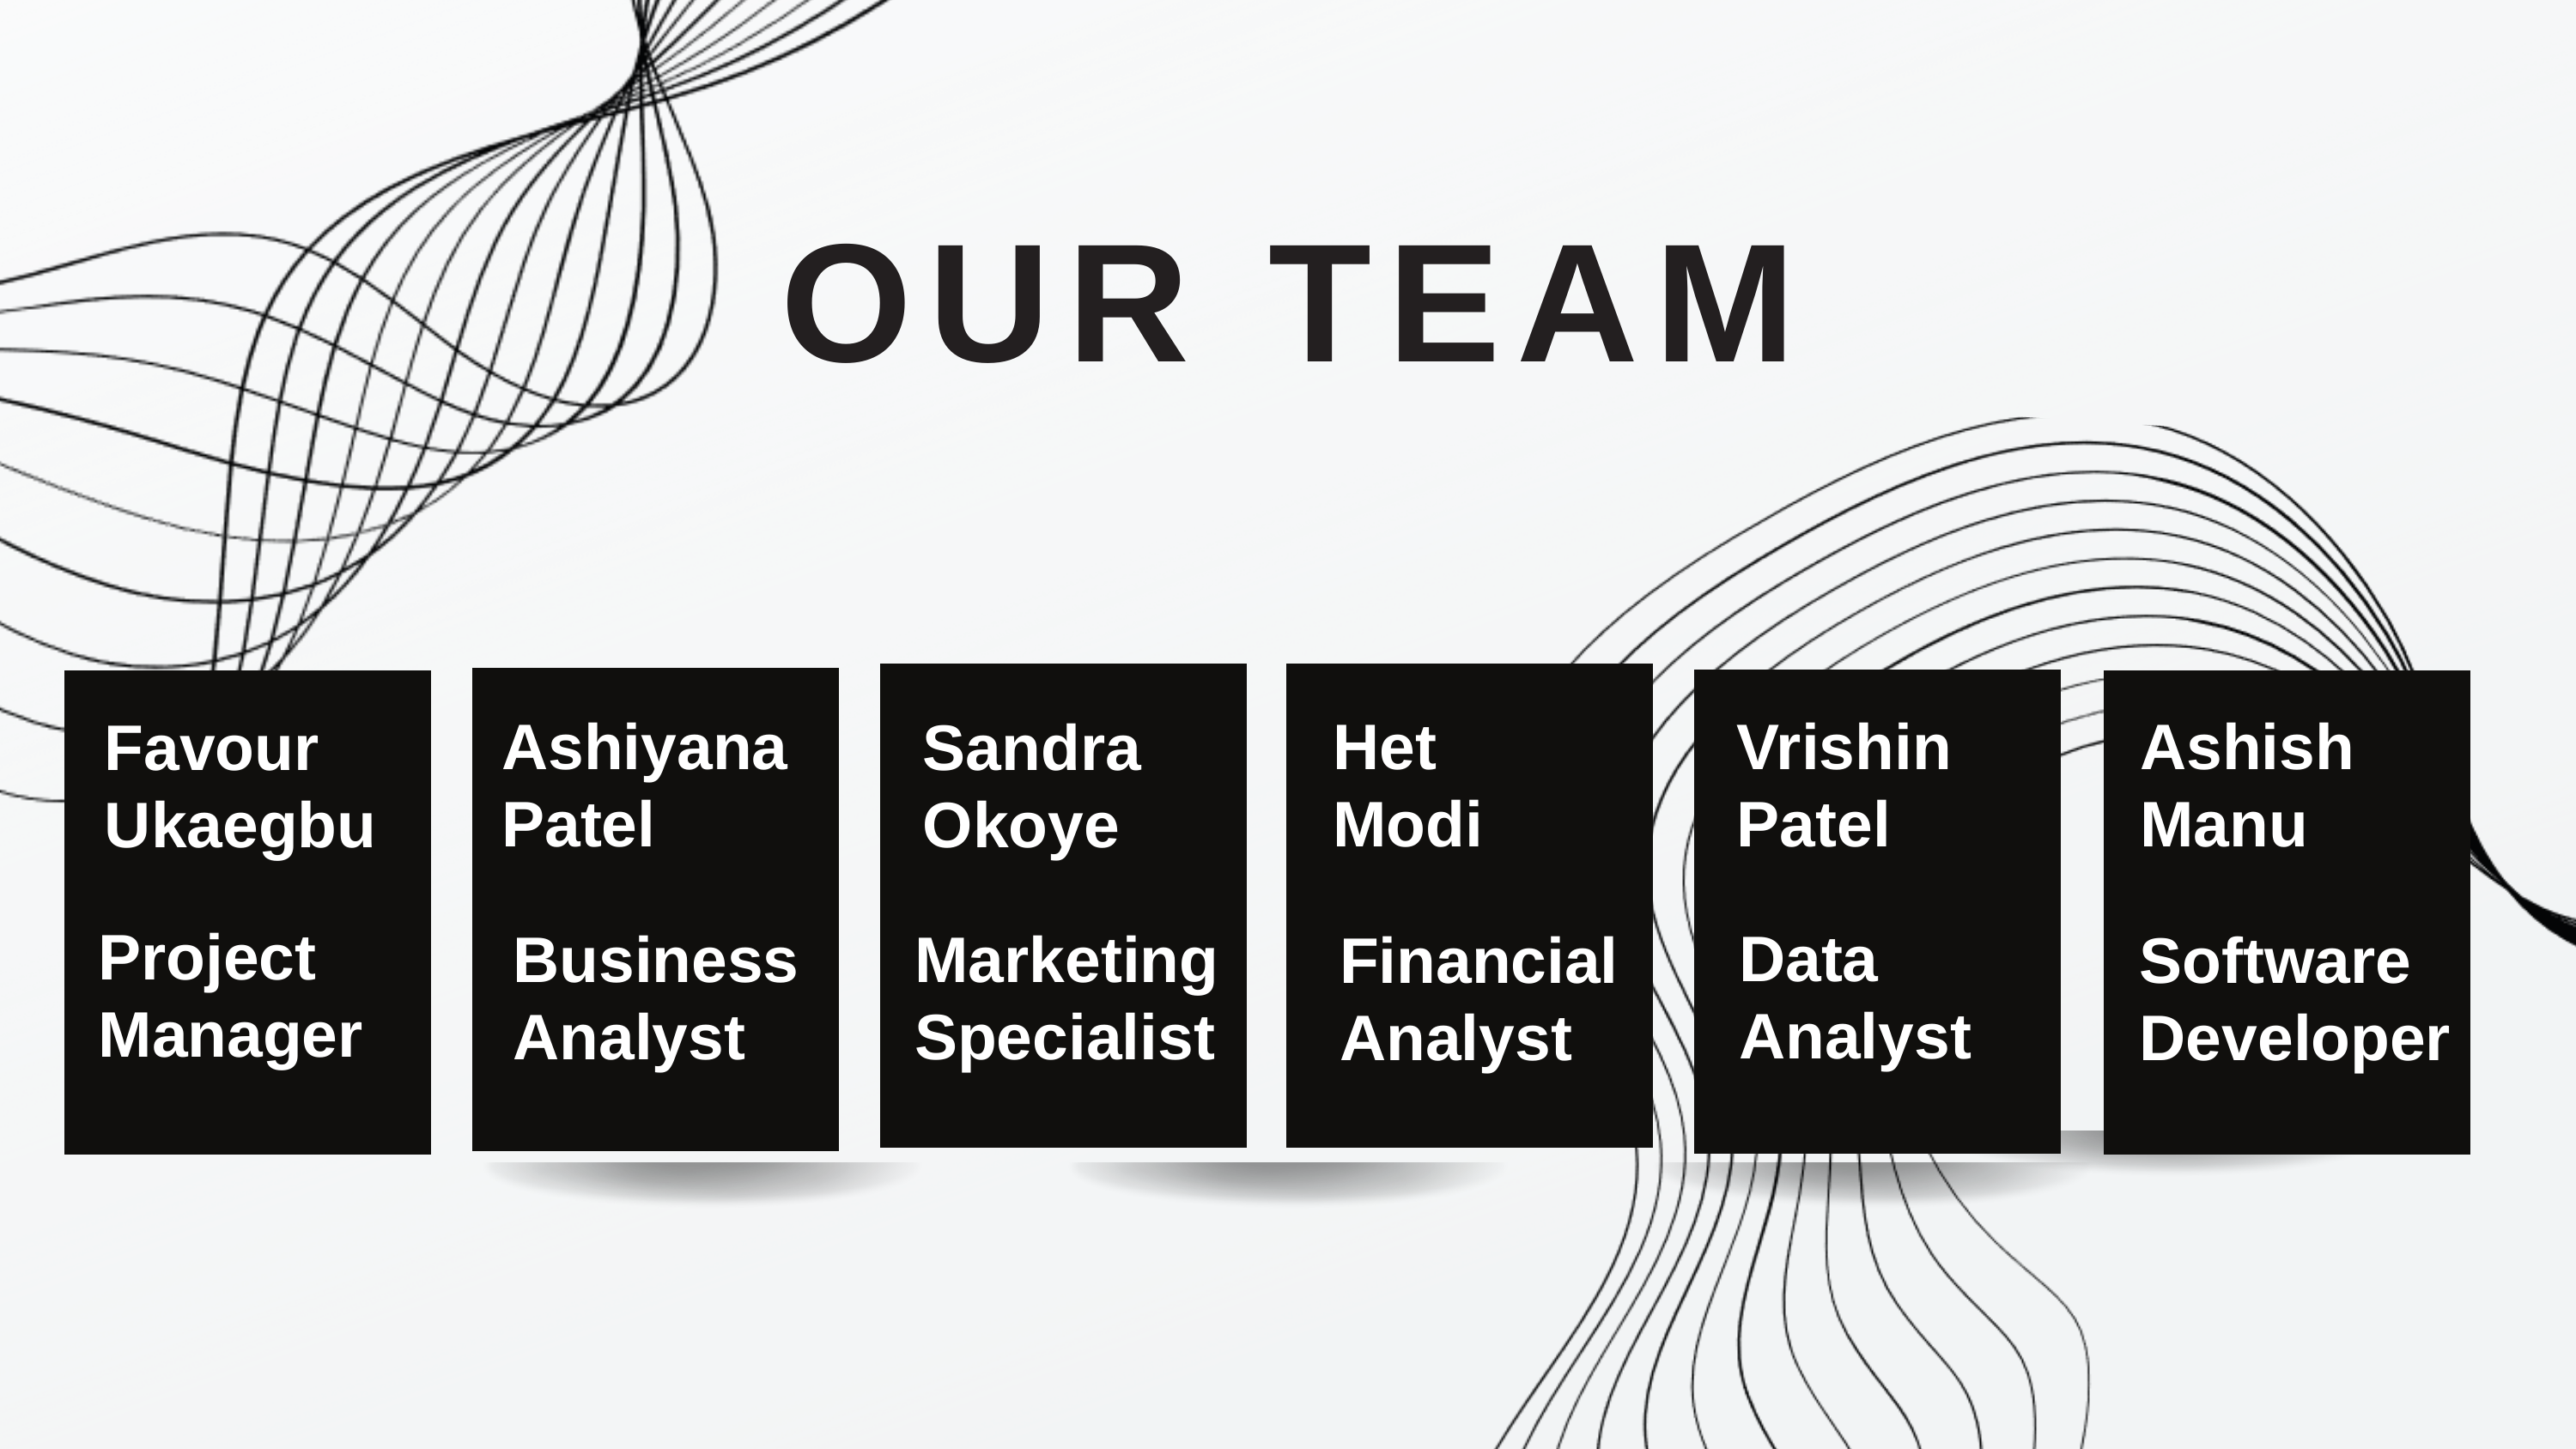

OUR TEAM

Ashiyana Patel
Het
Modi
Vrishin Patel
Ashish Manu
Favour
Ukaegbu
Sandra
Okoye
Project
Manager
Data
Analyst
Business
Analyst
Marketing
Specialist
Financial
Analyst
Software
Developer